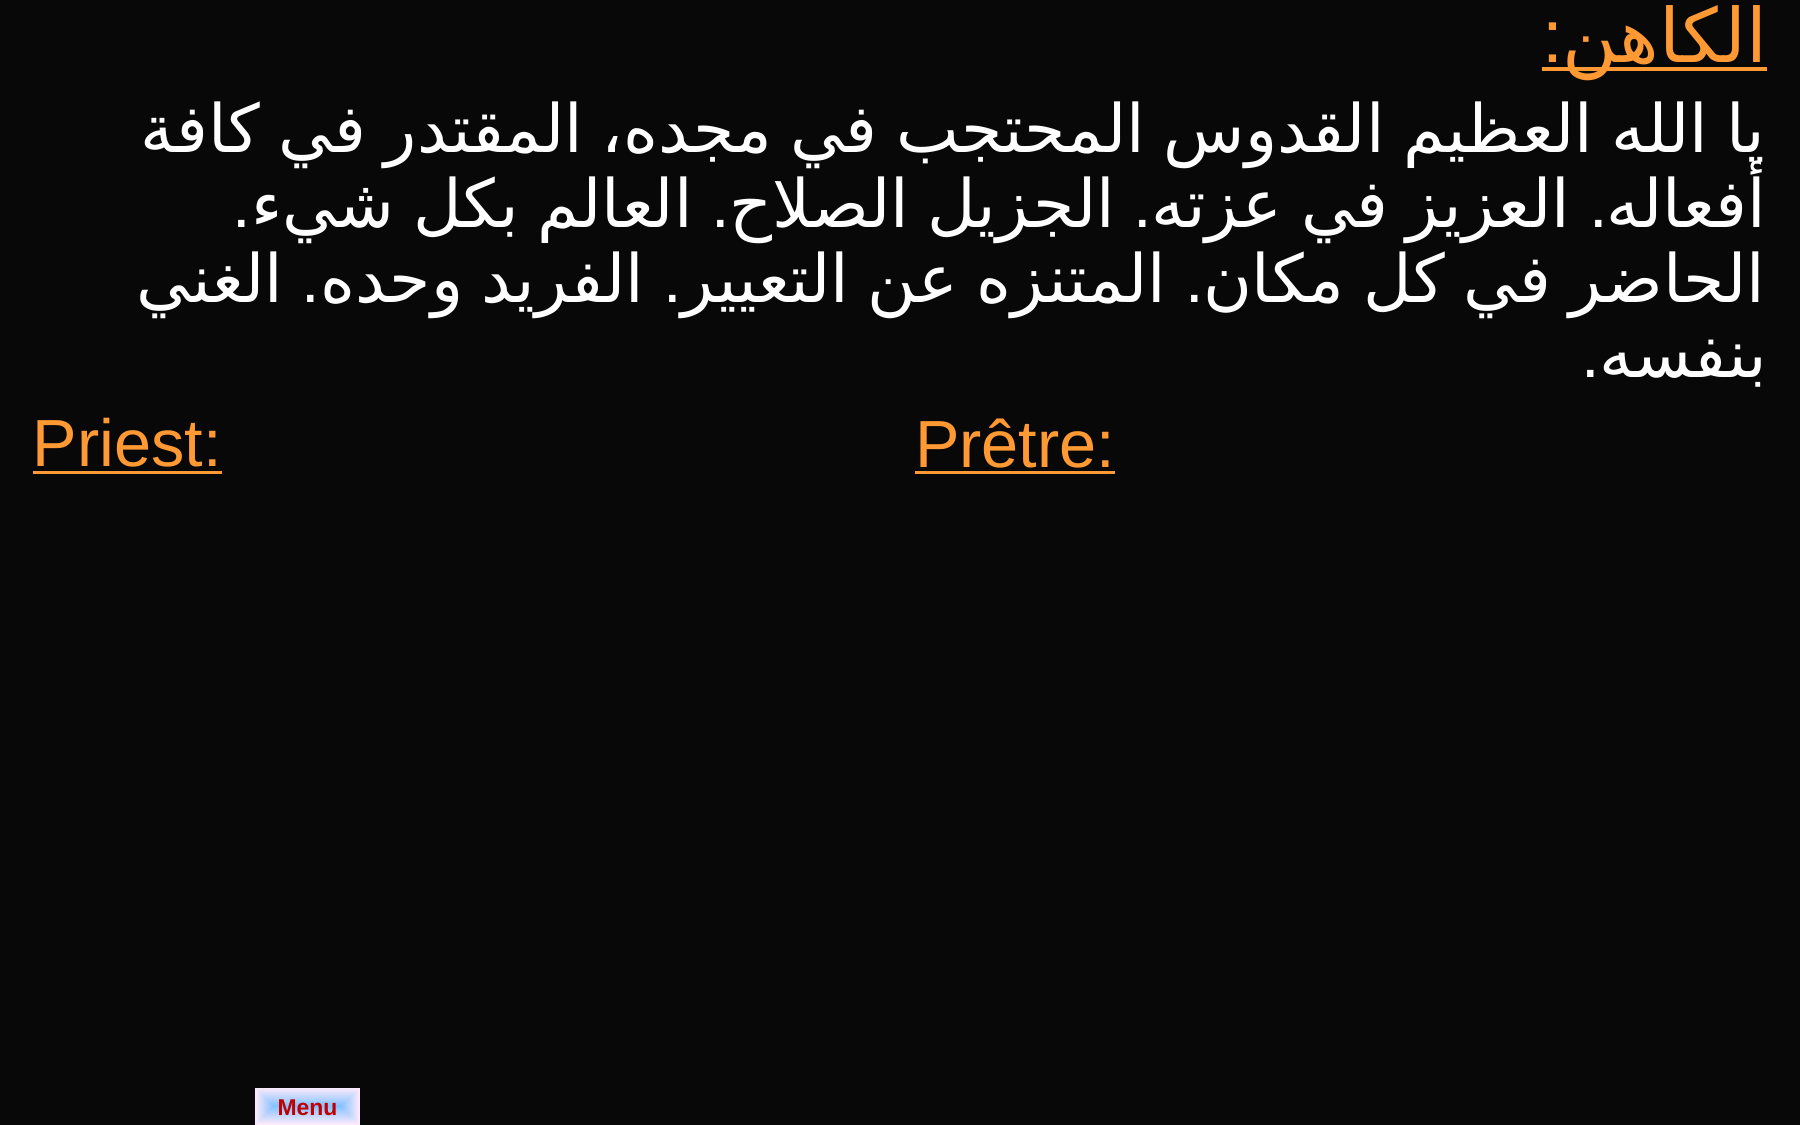

| الكاهن: يا الله العظيم القدوس المحتجب في مجده، المقتدر في كافة أفعاله. العزيز في عزته. الجزيل الصلاح. العالم بكل شيء. الحاضر في كل مكان. المتنزه عن التعيير. الفريد وحده. الغني بنفسه. |  |
| --- | --- |
| Priest: | Prêtre: |

Menu